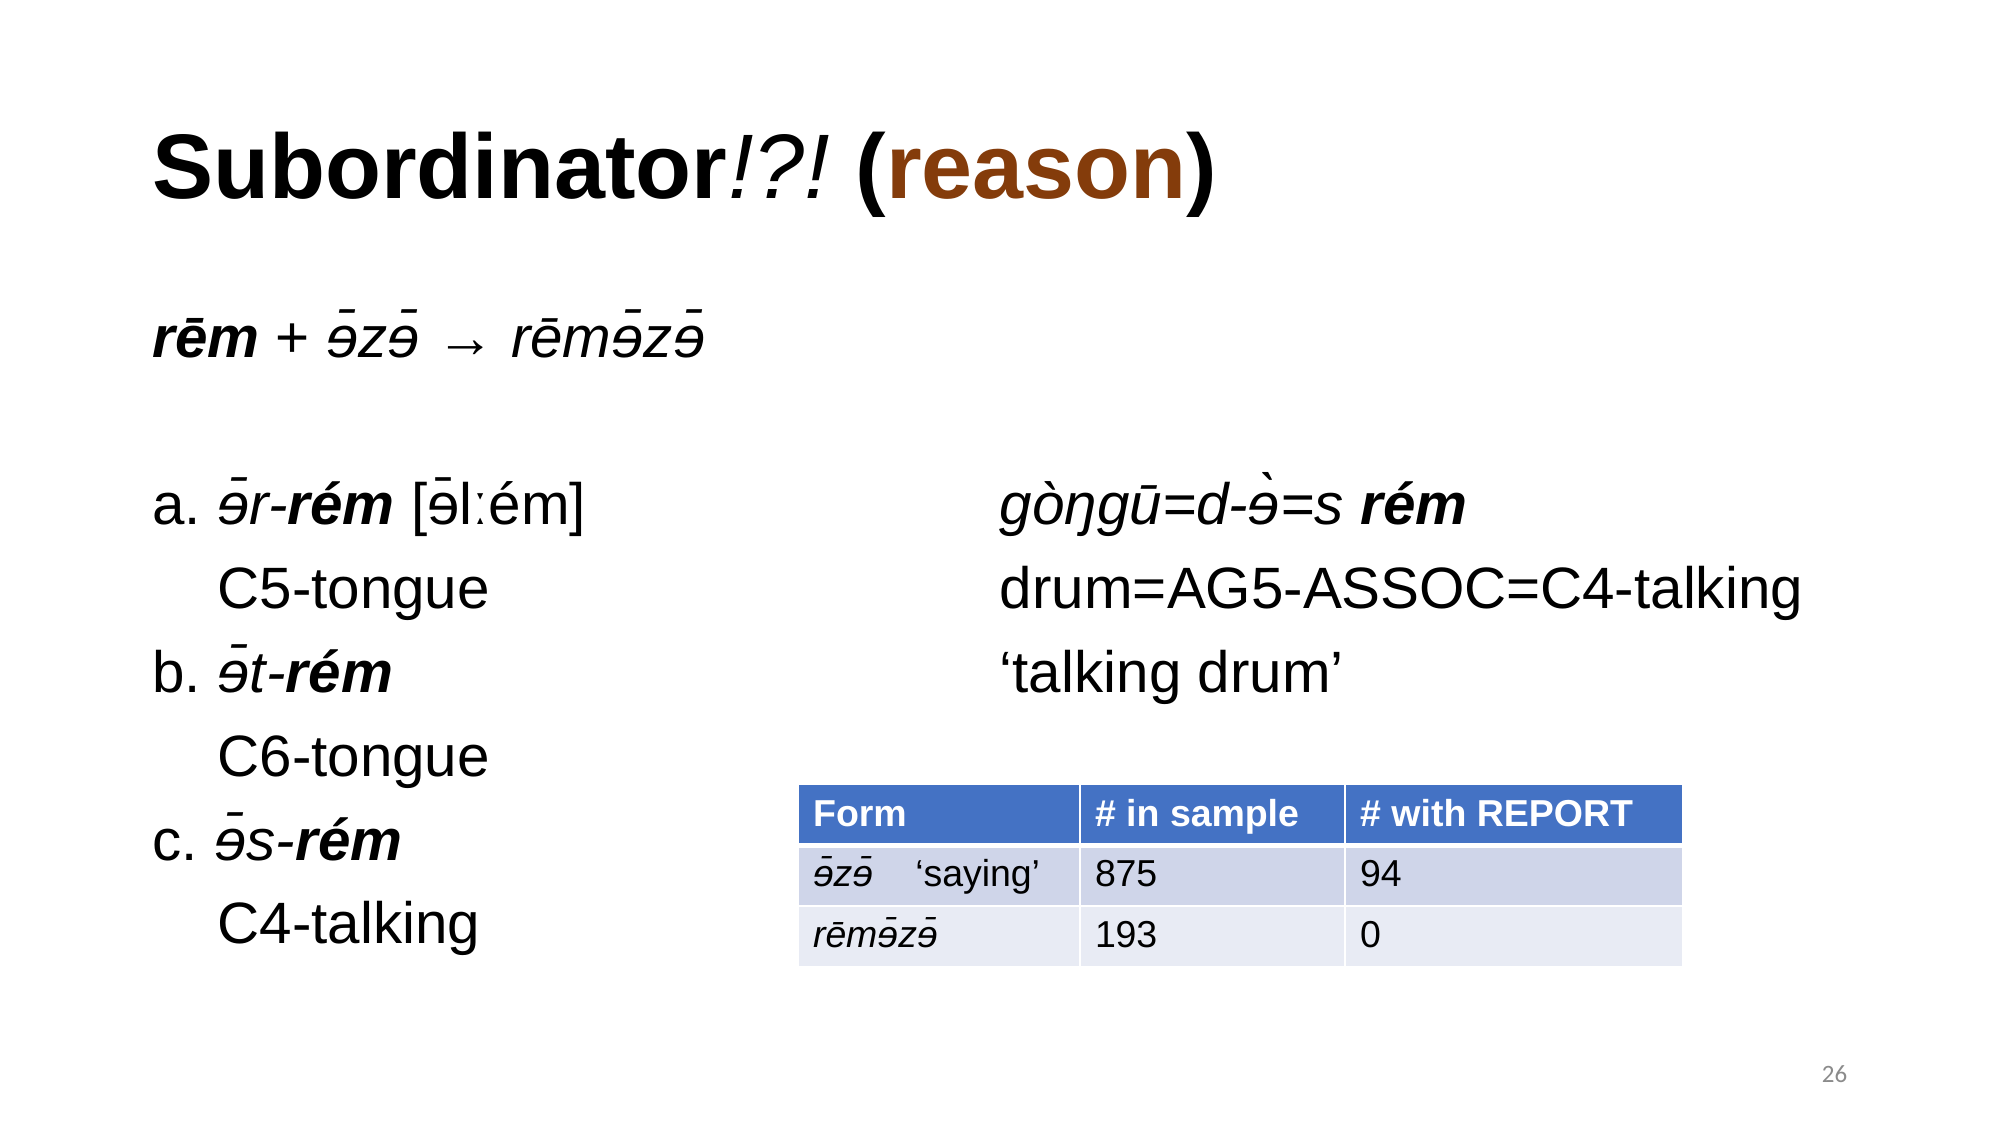

# Subordinator!?! (reason)
rēm + ɘ̄zɘ̄ → rēmɘ̄zɘ̄

a. ɘ̄r-rém [ɘ̄lːém]
    c5-tongue
b. ɘ̄t-rém
    c6-tongue
c. ɘ̄s-rém
    c4-talking

gòŋgū=d-ɘ̀=s rém
drum=ag5-assoc=c4-talking
‘talking drum’

| Form | # in sample | # with REPORT |
| --- | --- | --- |
| ɘ̄zɘ̄ ‘saying’ | 875 | 94 |
| rēmɘ̄zɘ̄ | 193 | 0 |
26